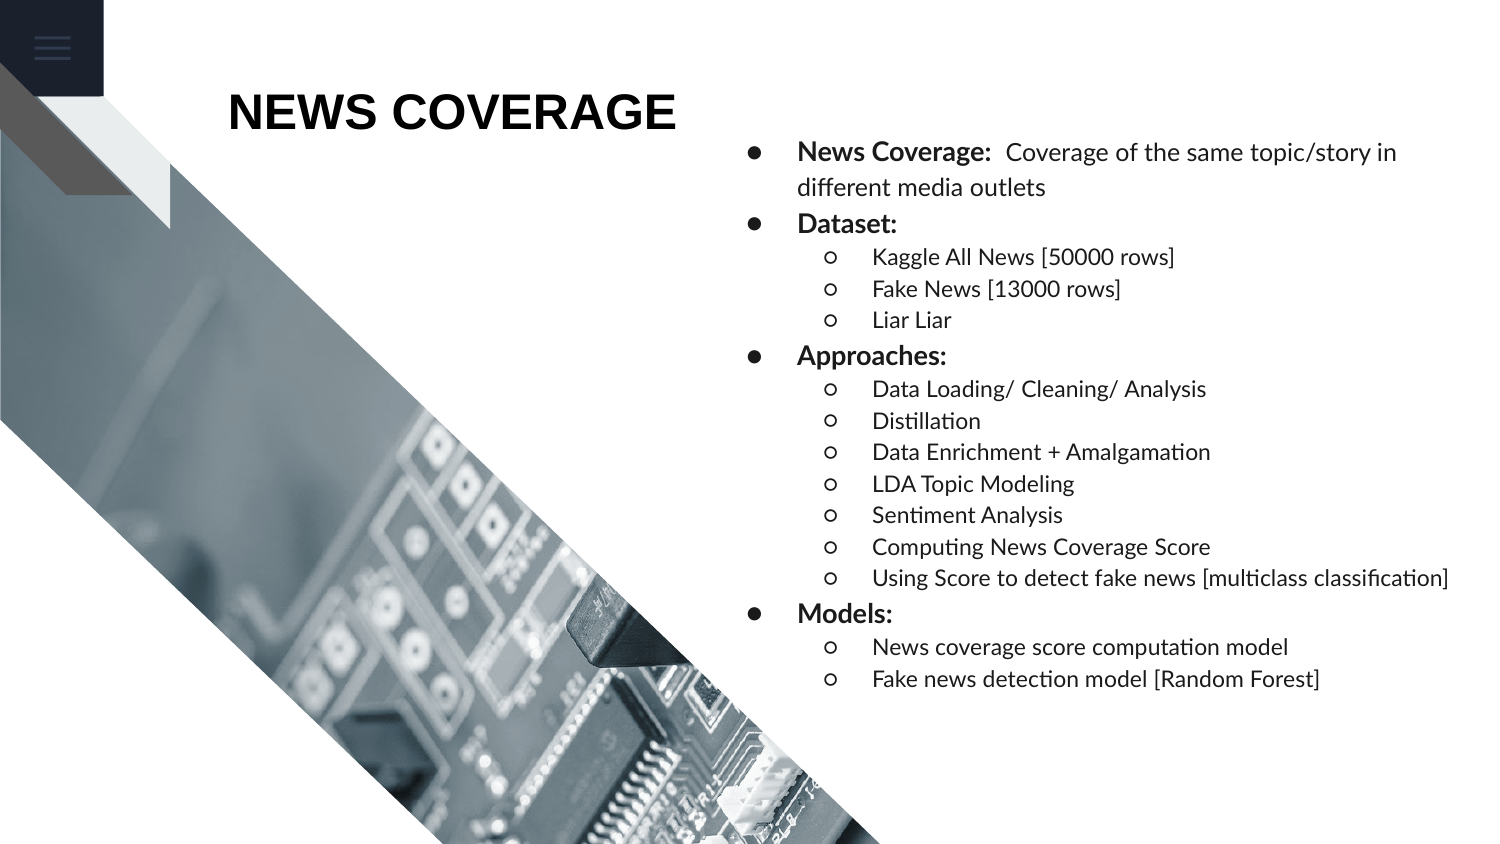

# NEWS COVERAGE
News Coverage:  Coverage of the same topic/story in different media outlets
Dataset:
Kaggle All News [50000 rows]
Fake News [13000 rows]
Liar Liar
Approaches:
Data Loading/ Cleaning/ Analysis
Distillation
Data Enrichment + Amalgamation
LDA Topic Modeling
Sentiment Analysis
Computing News Coverage Score
Using Score to detect fake news [multiclass classification]
Models:
News coverage score computation model
Fake news detection model [Random Forest]